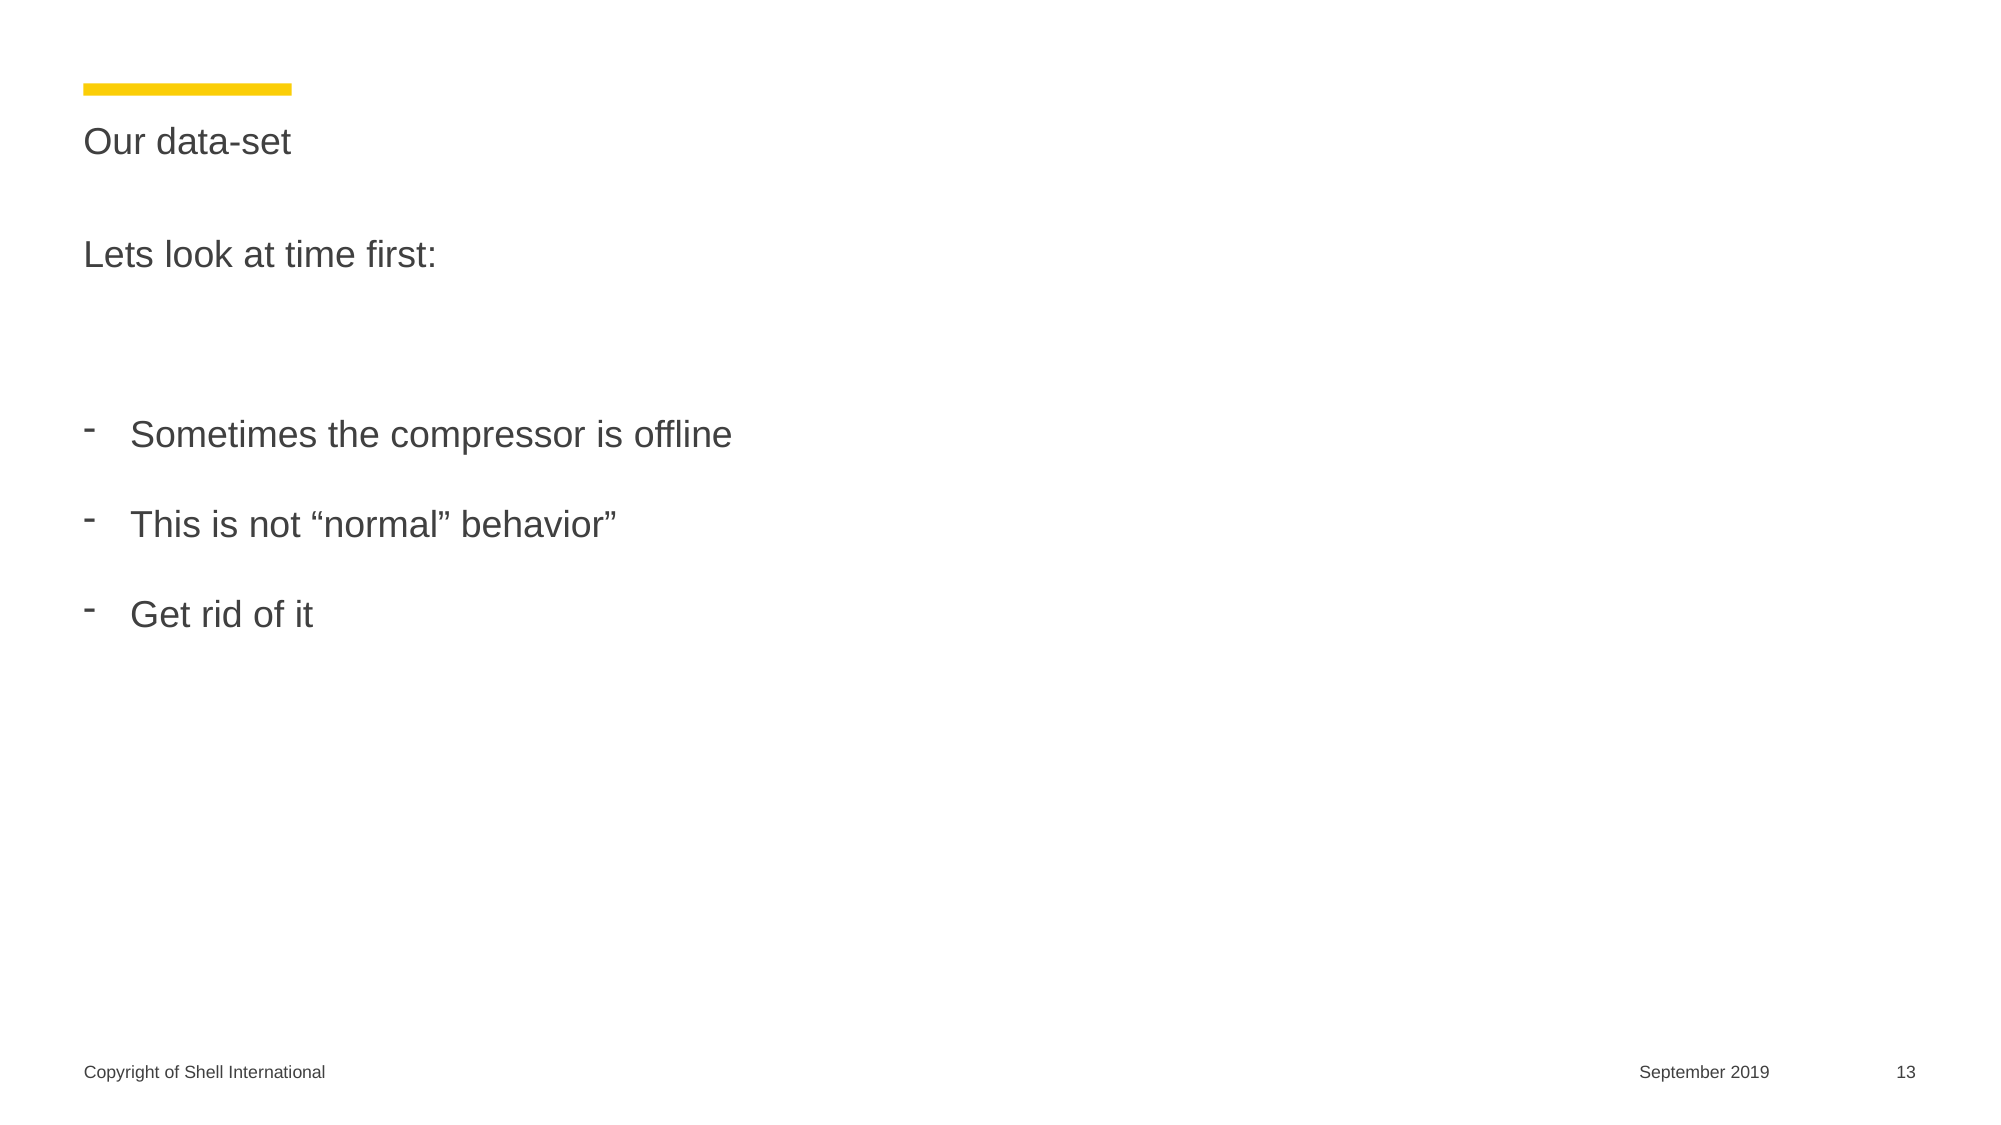

# Our data-set
Lets look at time first:

Sometimes the compressor is offline

This is not “normal” behavior”

Get rid of it

13
September 2019